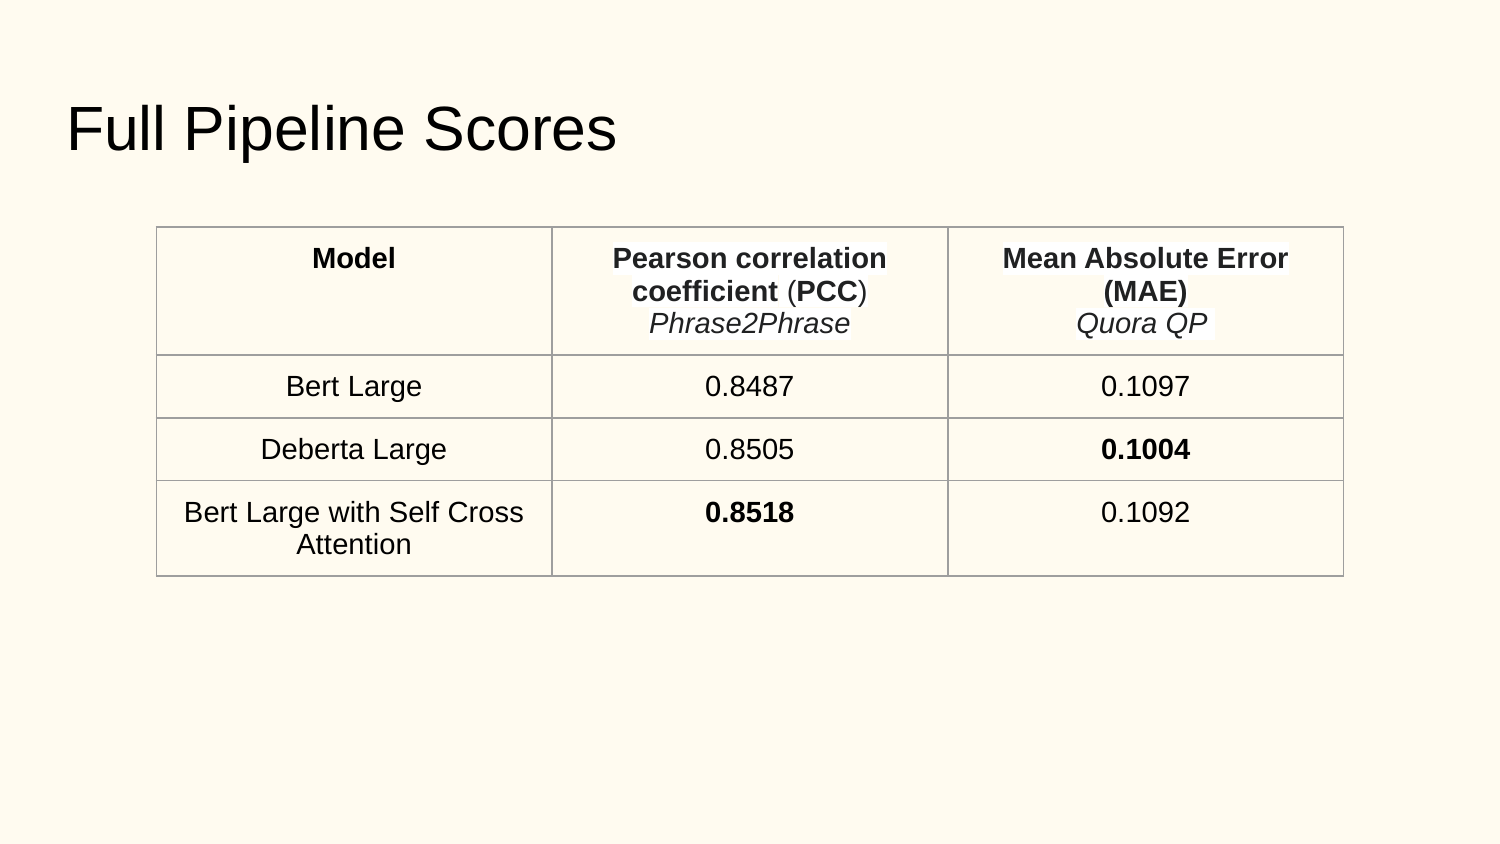

# Full Pipeline Scores
| Model | Pearson correlation coefficient (PCC) Phrase2Phrase | Mean Absolute Error (MAE) Quora QP |
| --- | --- | --- |
| Bert Large | 0.8487 | 0.1097 |
| Deberta Large | 0.8505 | 0.1004 |
| Bert Large with Self Cross Attention | 0.8518 | 0.1092 |